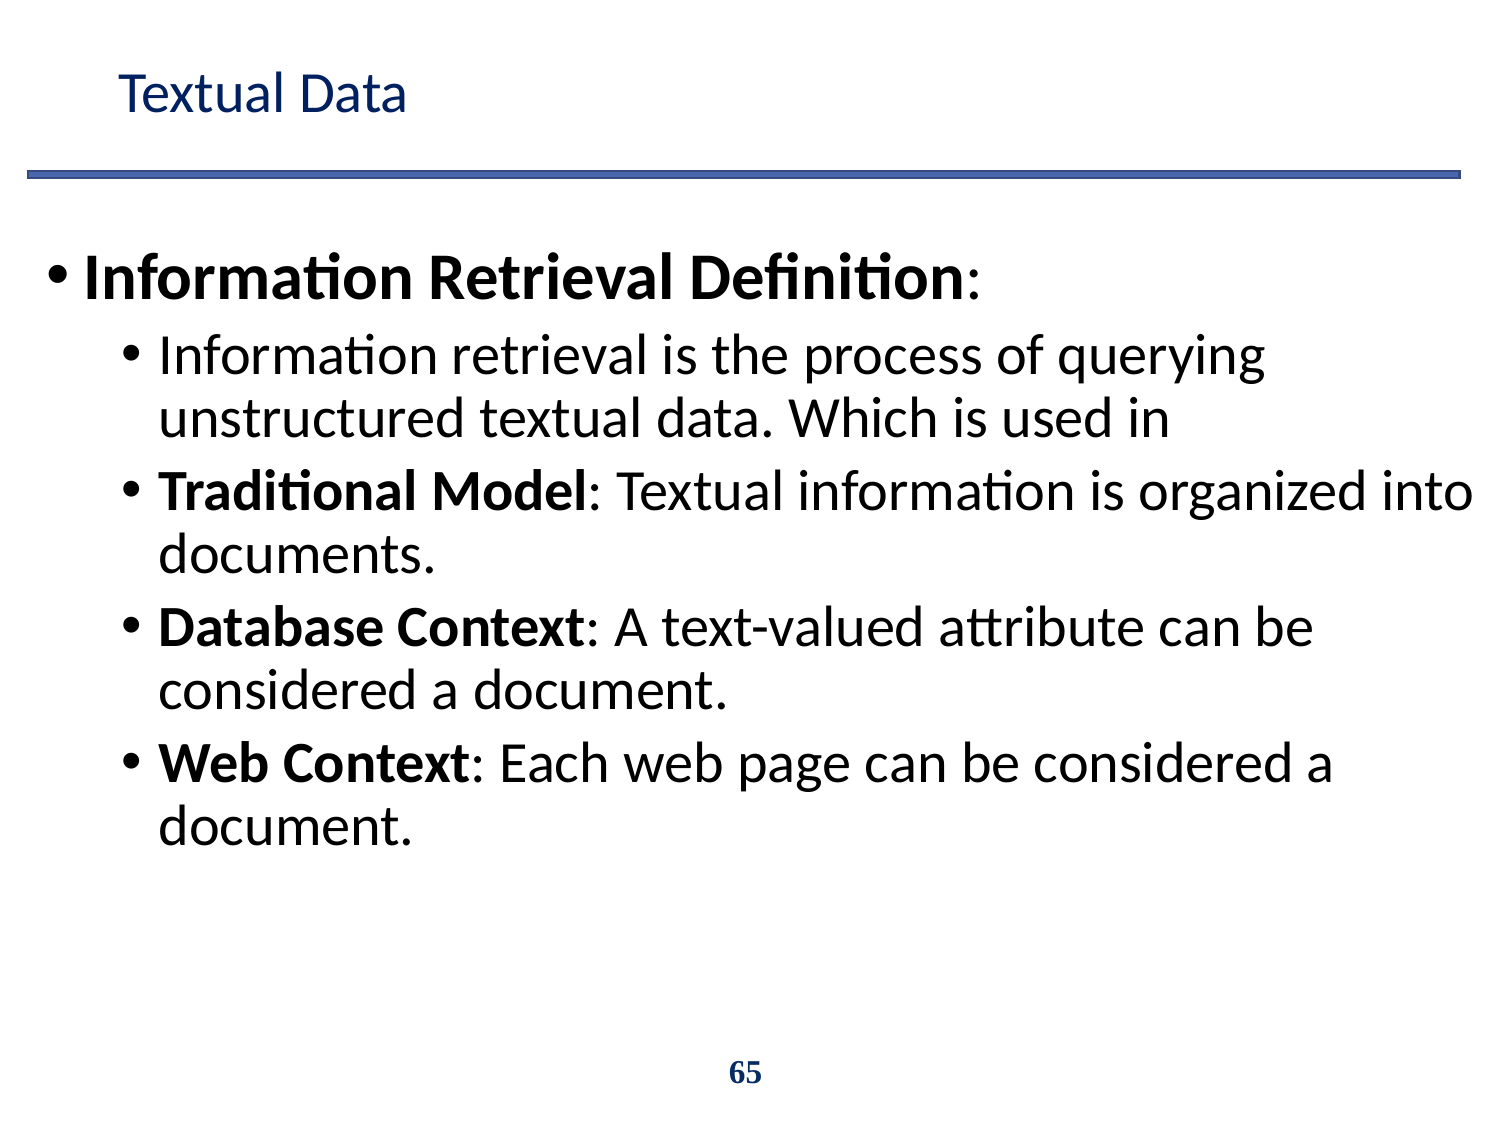

# Textual Data
Information Retrieval Definition:
Information retrieval is the process of querying unstructured textual data. Which is used in
Traditional Model: Textual information is organized into documents.
Database Context: A text-valued attribute can be considered a document.
Web Context: Each web page can be considered a document.